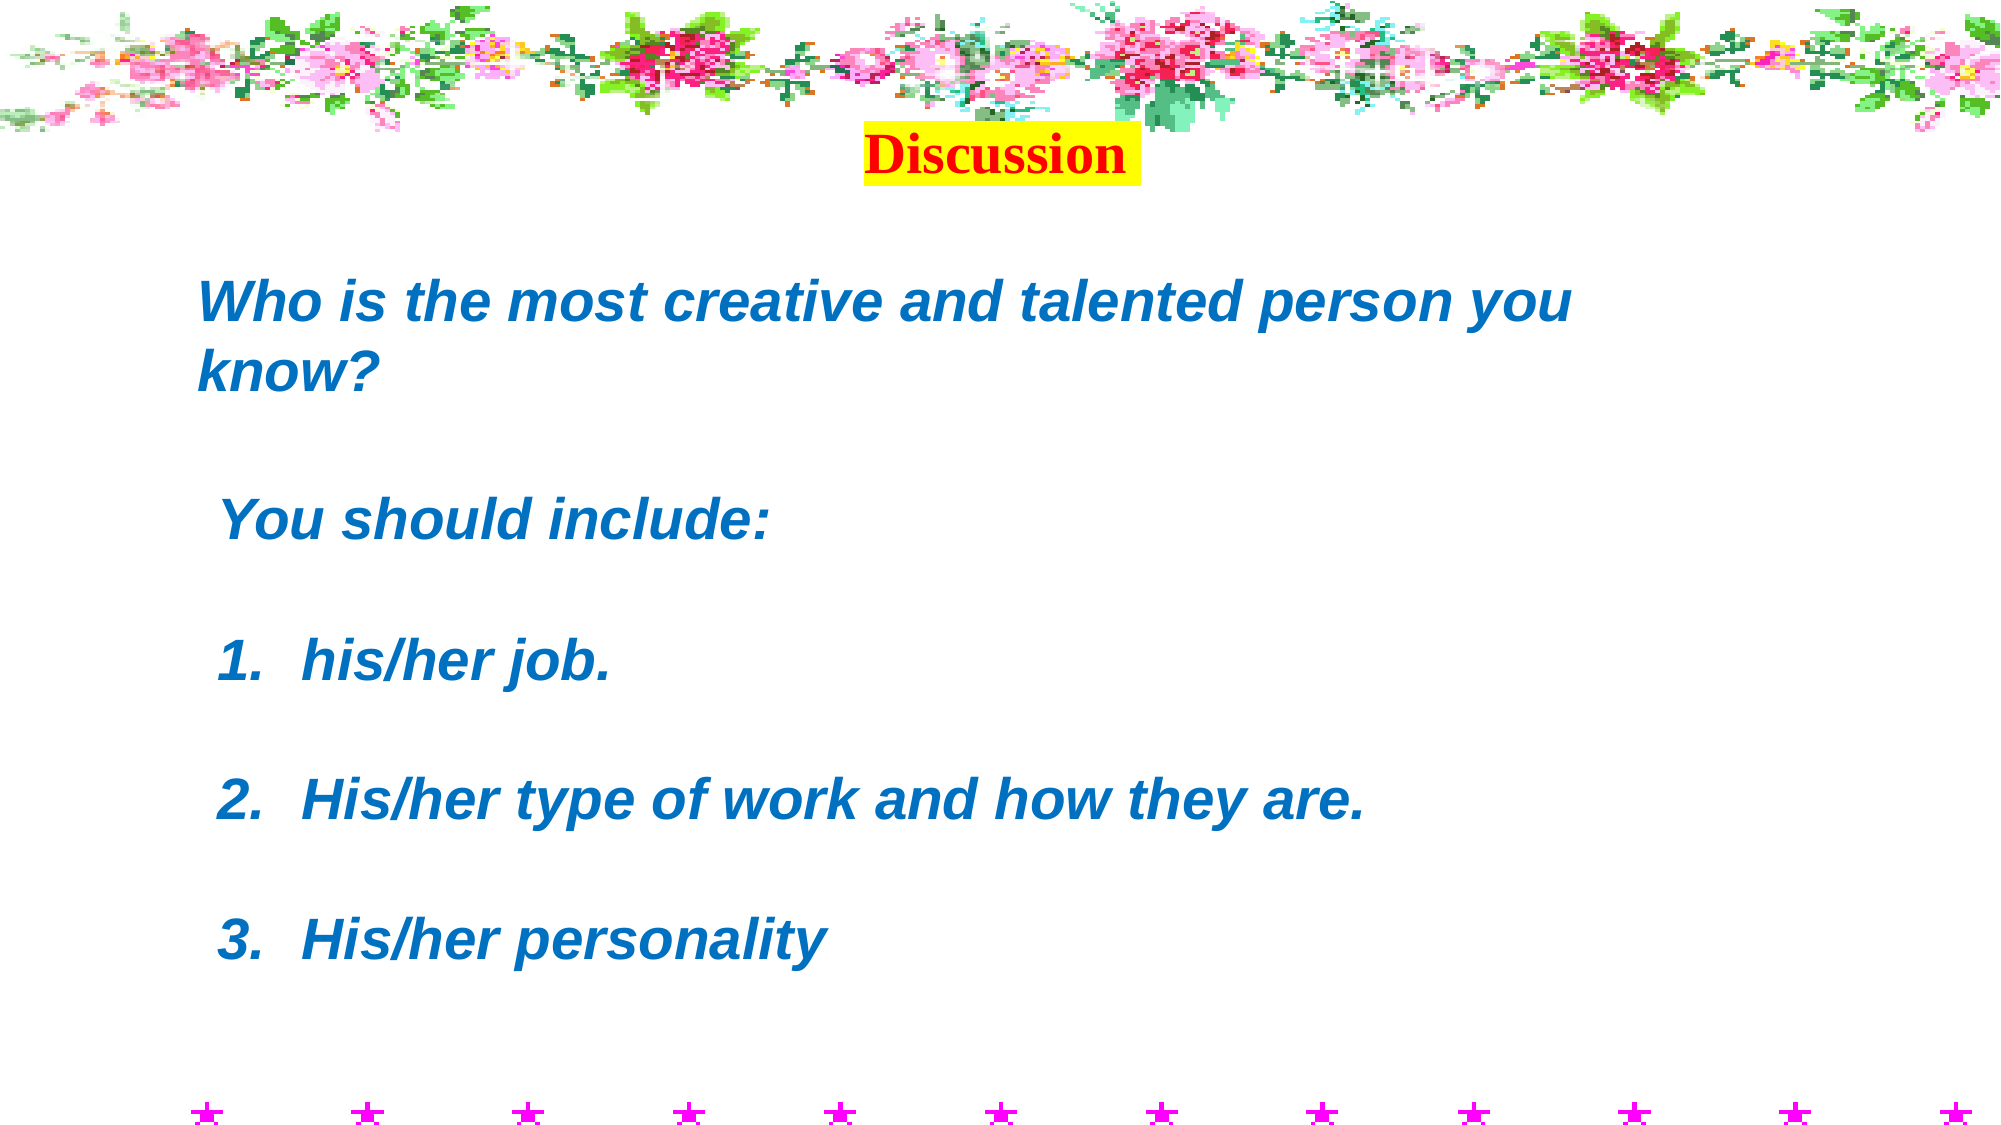

Discussion
Who is the most creative and talented person you know?
You should include:
his/her job.
His/her type of work and how they are.
His/her personality